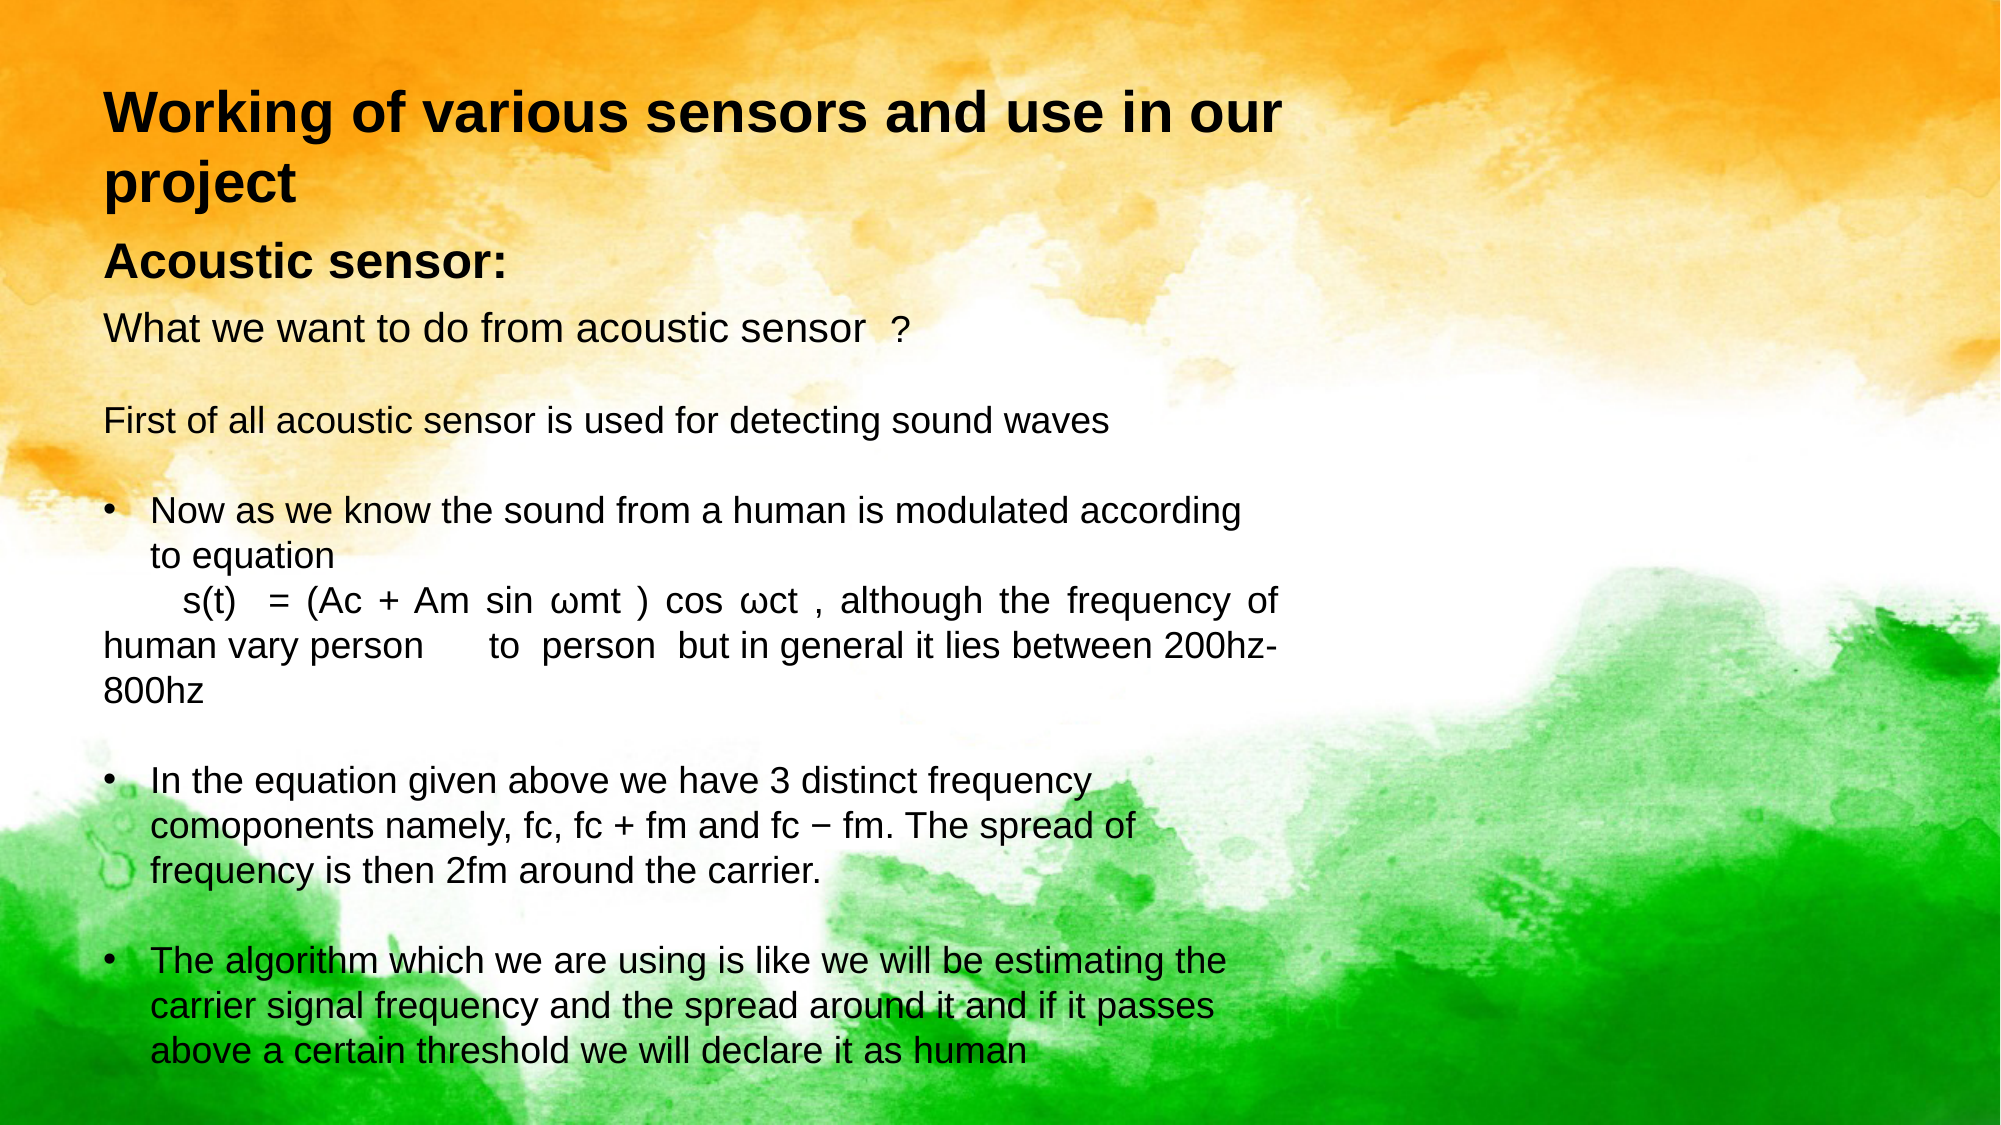

Working of various sensors and use in our project

Acoustic sensor:

What we want to do from acoustic sensor  ?

First of all acoustic sensor is used for detecting sound waves

Now as we know the sound from a human is modulated according to equation
     s(t)  = (Ac + Am sin ωmt ) cos ωct , although the frequency of human vary person      to  person  but in general it lies between 200hz-800hz

In the equation given above we have 3 distinct frequency comoponents namely, fc, fc + fm and fc − fm. The spread of frequency is then 2fm around the carrier.

The algorithm which we are using is like we will be estimating the carrier signal frequency and the spread around it and if it passes above a certain threshold we will declare it as human